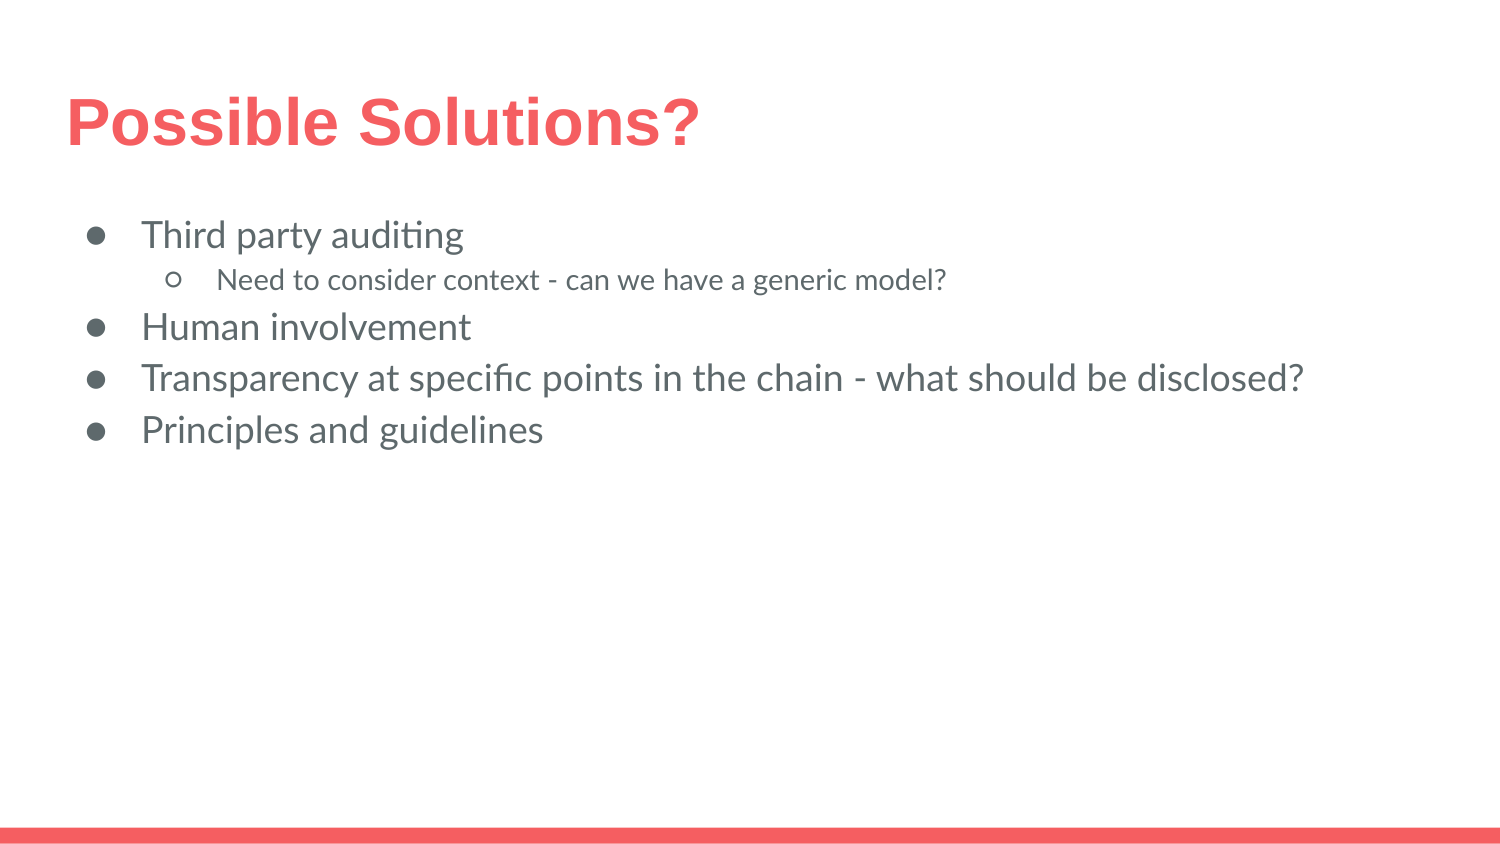

# Possible Solutions?
Third party auditing
Need to consider context - can we have a generic model?
Human involvement
Transparency at specific points in the chain - what should be disclosed?
Principles and guidelines